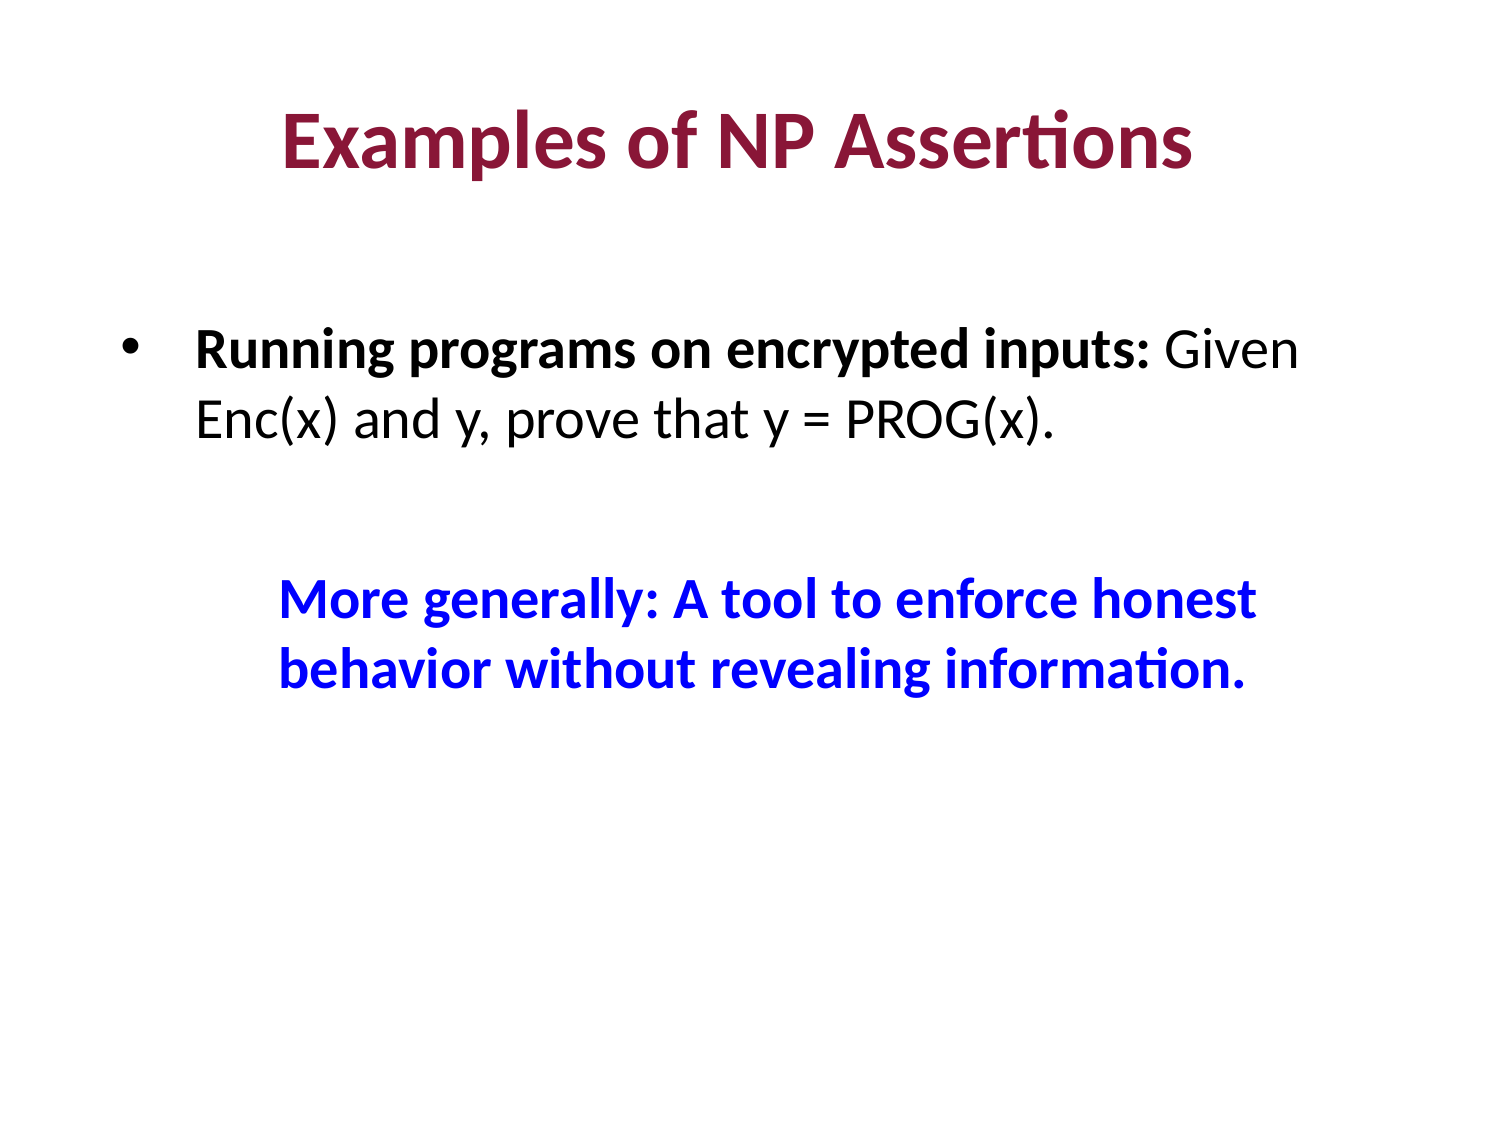

Examples of NP Assertions
Running programs on encrypted inputs: Given Enc(x) and y, prove that y = PROG(x).
More generally: A tool to enforce honest behavior without revealing information.